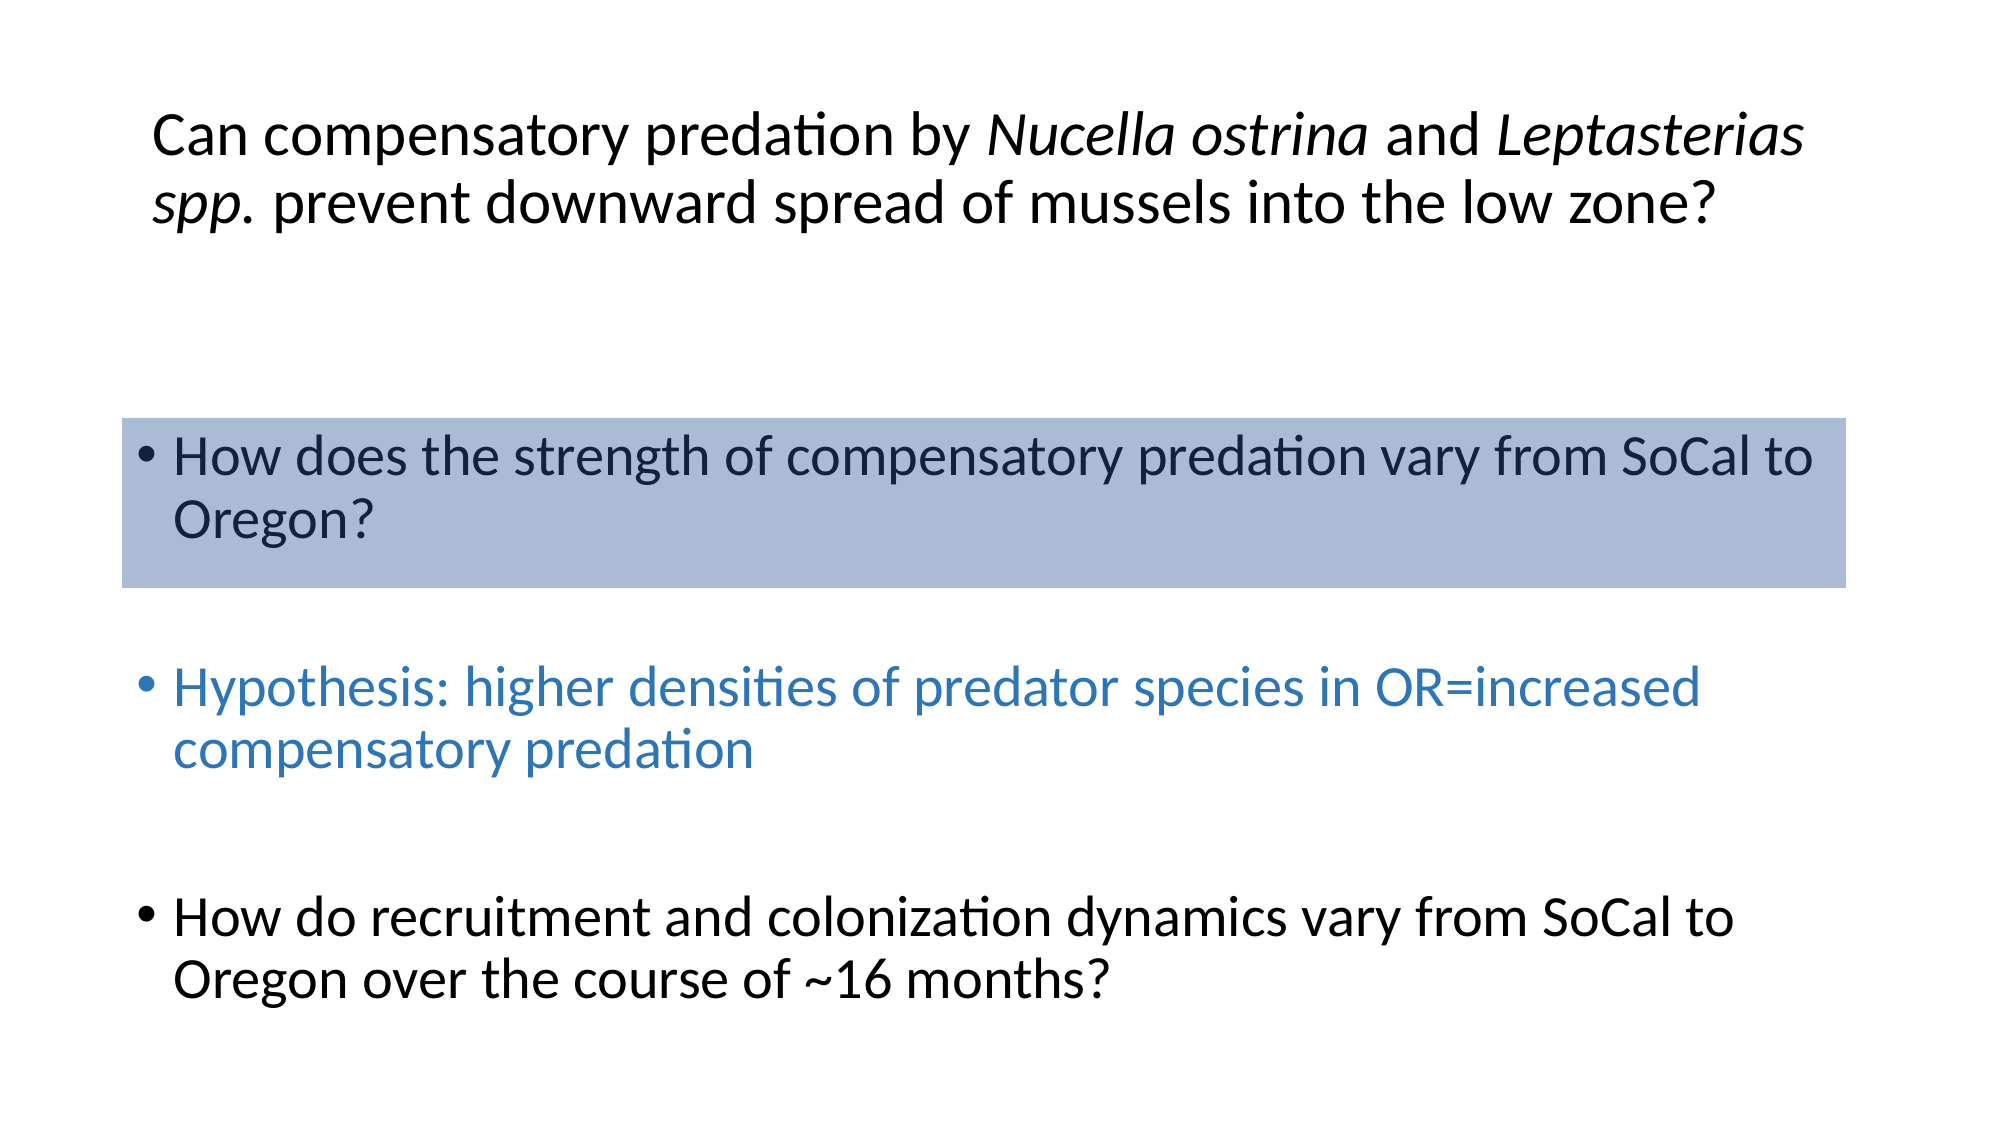

# Can compensatory predation by Nucella ostrina and Leptasterias spp. prevent downward spread of mussels into the low zone?
How does the strength of compensatory predation vary from SoCal to Oregon?

Hypothesis: higher densities of predator species in OR=increased compensatory predation

How do recruitment and colonization dynamics vary from SoCal to Oregon over the course of ~16 months?